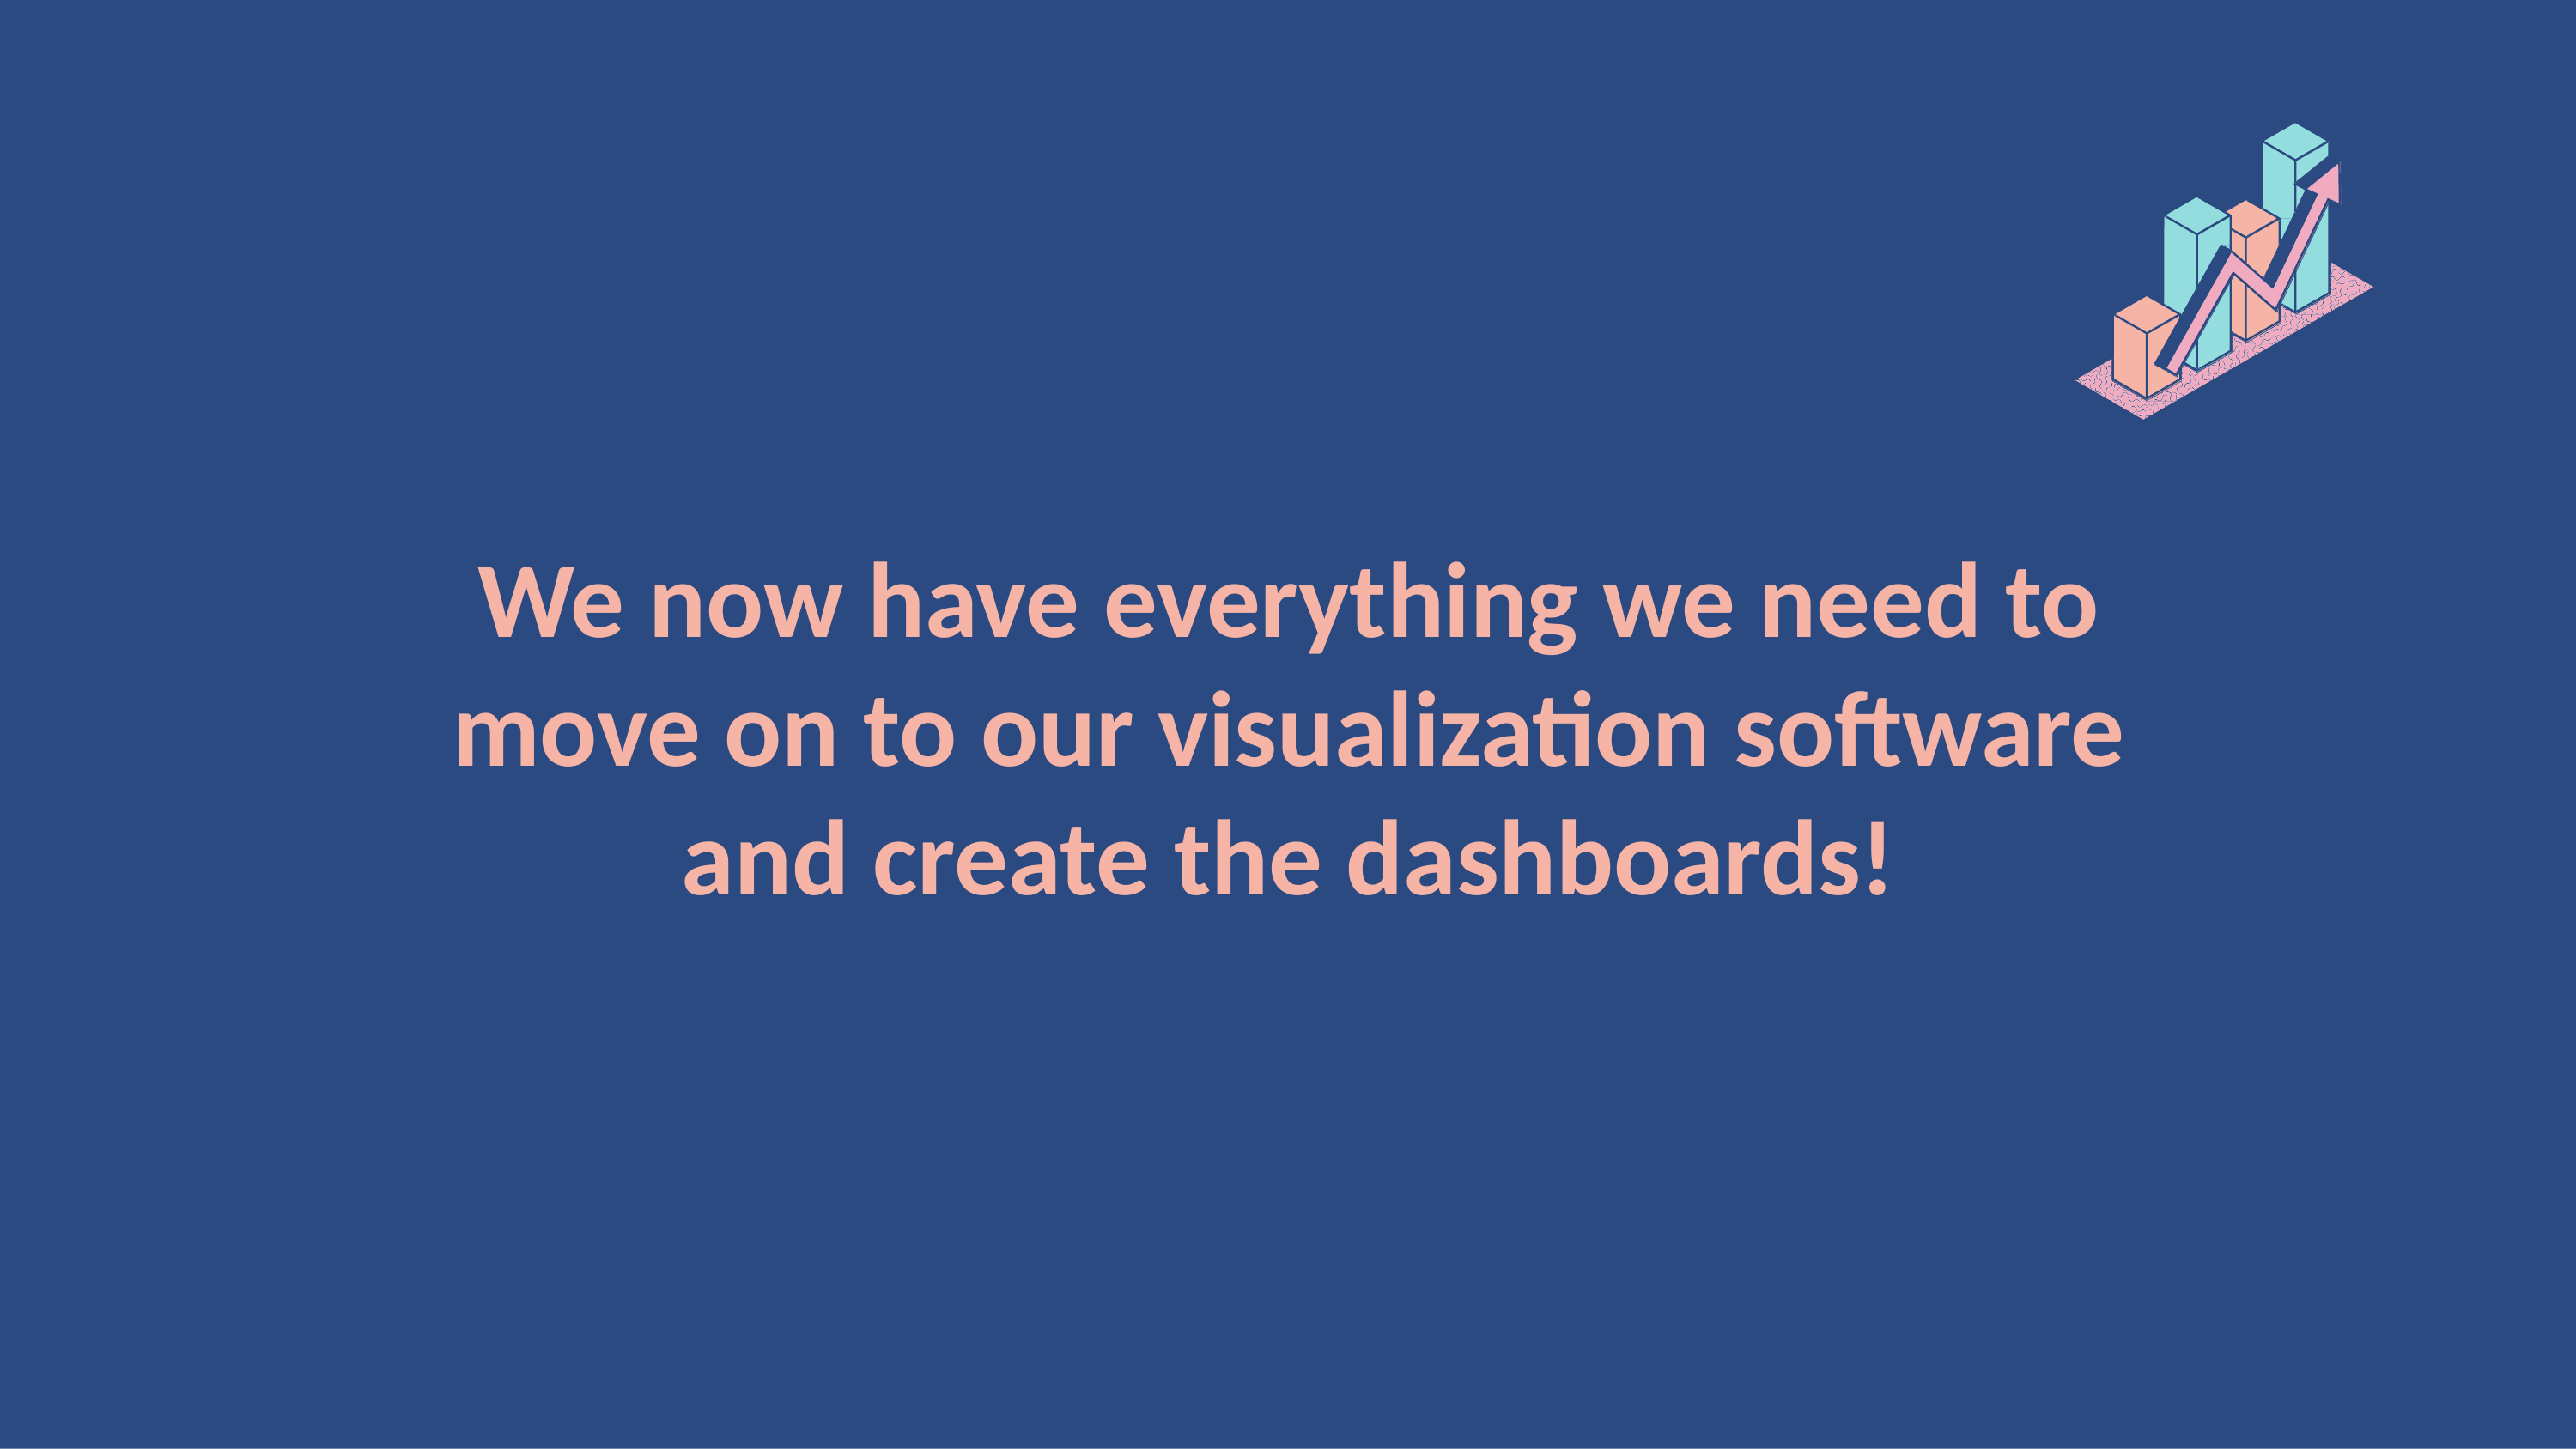

# We now have everything we need to move on to our visualization software and create the dashboards!